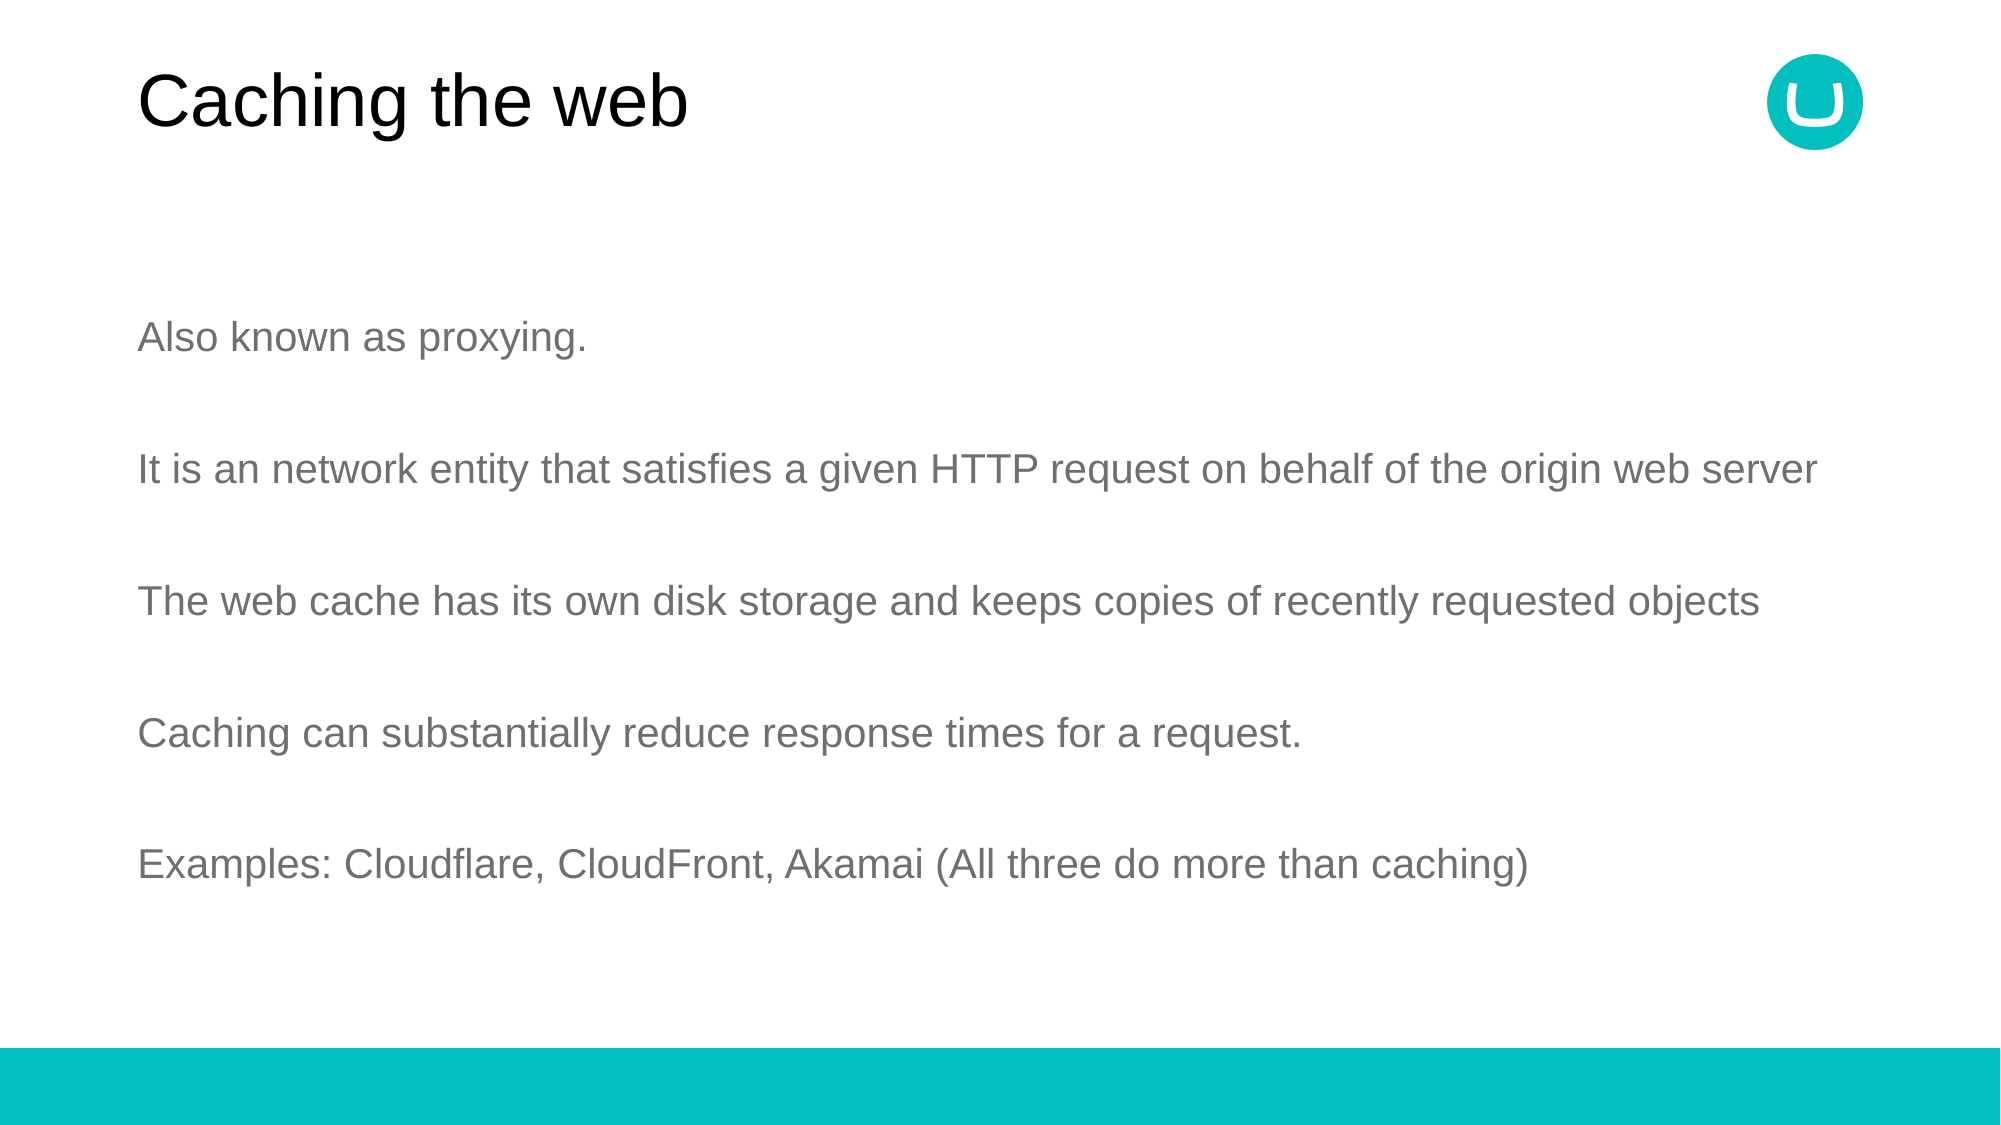

# Caching the web
Also known as proxying.

It is an network entity that satisfies a given HTTP request on behalf of the origin web server

The web cache has its own disk storage and keeps copies of recently requested objects

Caching can substantially reduce response times for a request.

Examples: Cloudflare, CloudFront, Akamai (All three do more than caching)